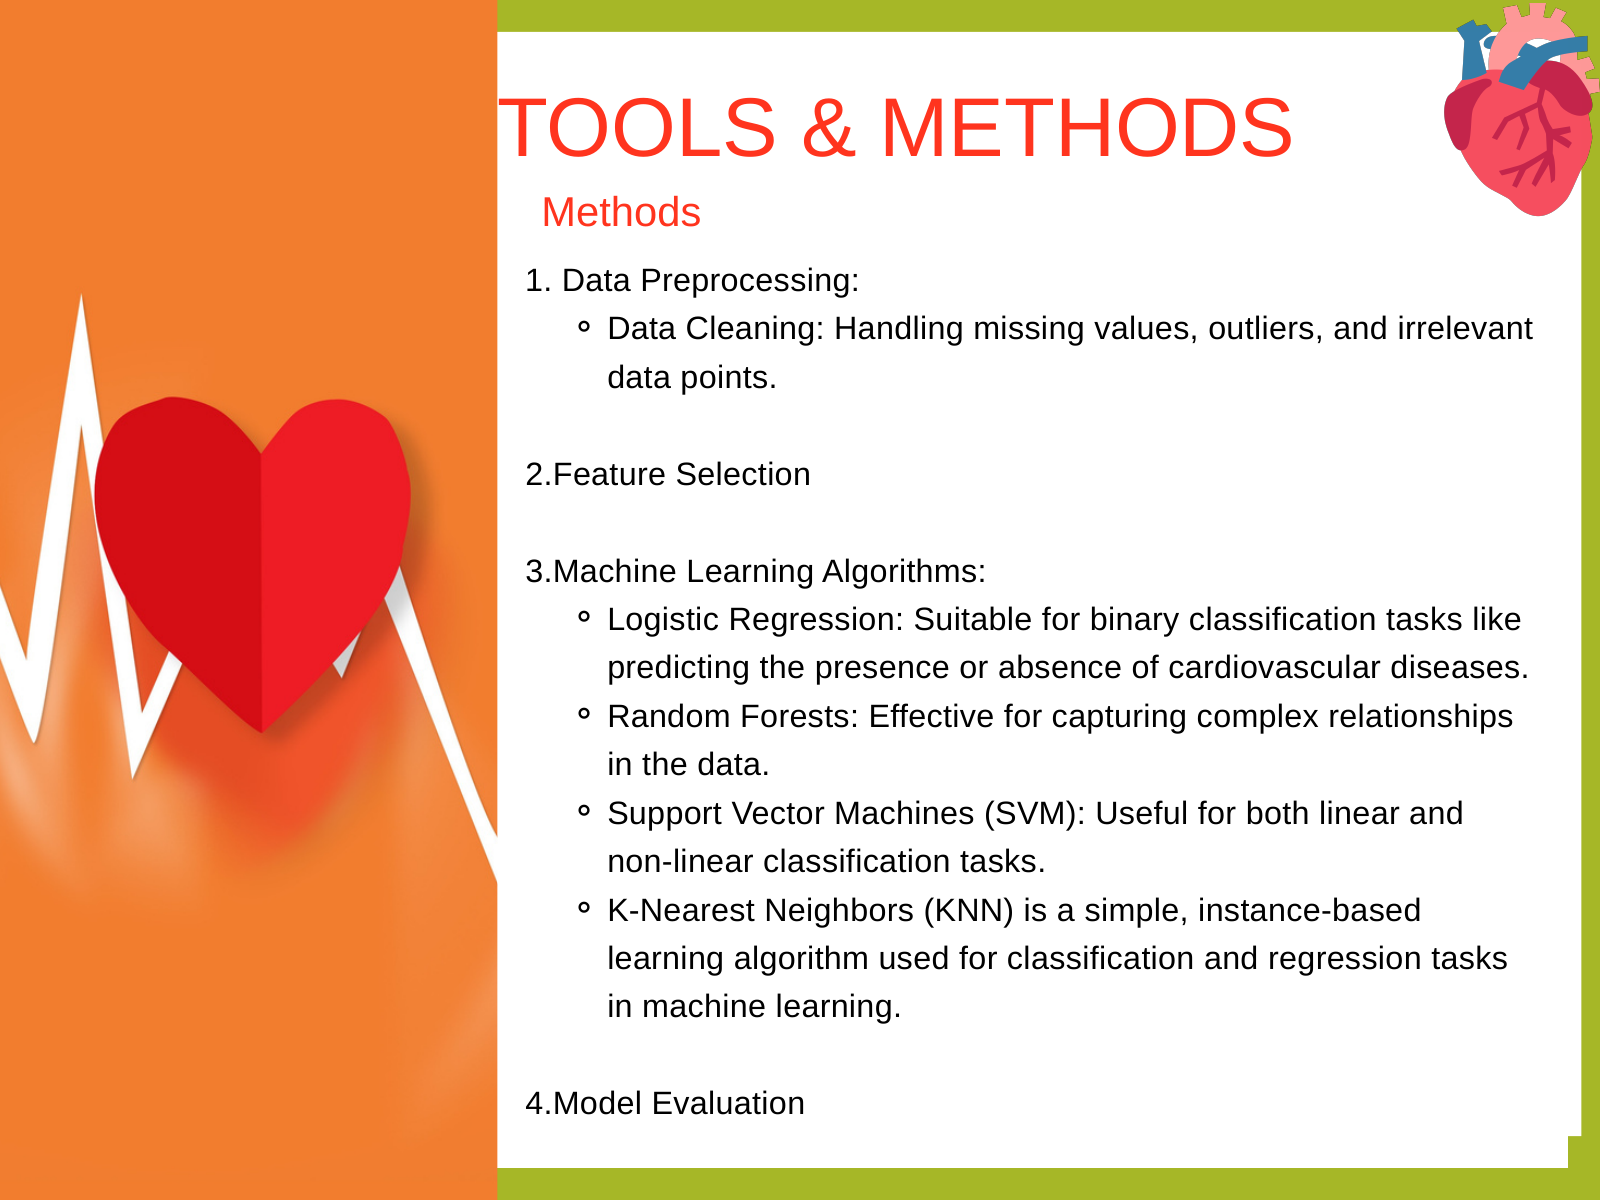

TOOLS & METHODS
Methods
1. Data Preprocessing:
Data Cleaning: Handling missing values, outliers, and irrelevant data points.

   2.Feature Selection

   3.Machine Learning Algorithms:
Logistic Regression: Suitable for binary classification tasks like predicting the presence or absence of cardiovascular diseases.
Random Forests: Effective for capturing complex relationships in the data.
Support Vector Machines (SVM): Useful for both linear and non-linear classification tasks.
K-Nearest Neighbors (KNN) is a simple, instance-based learning algorithm used for classification and regression tasks in machine learning.

   4.Model Evaluation